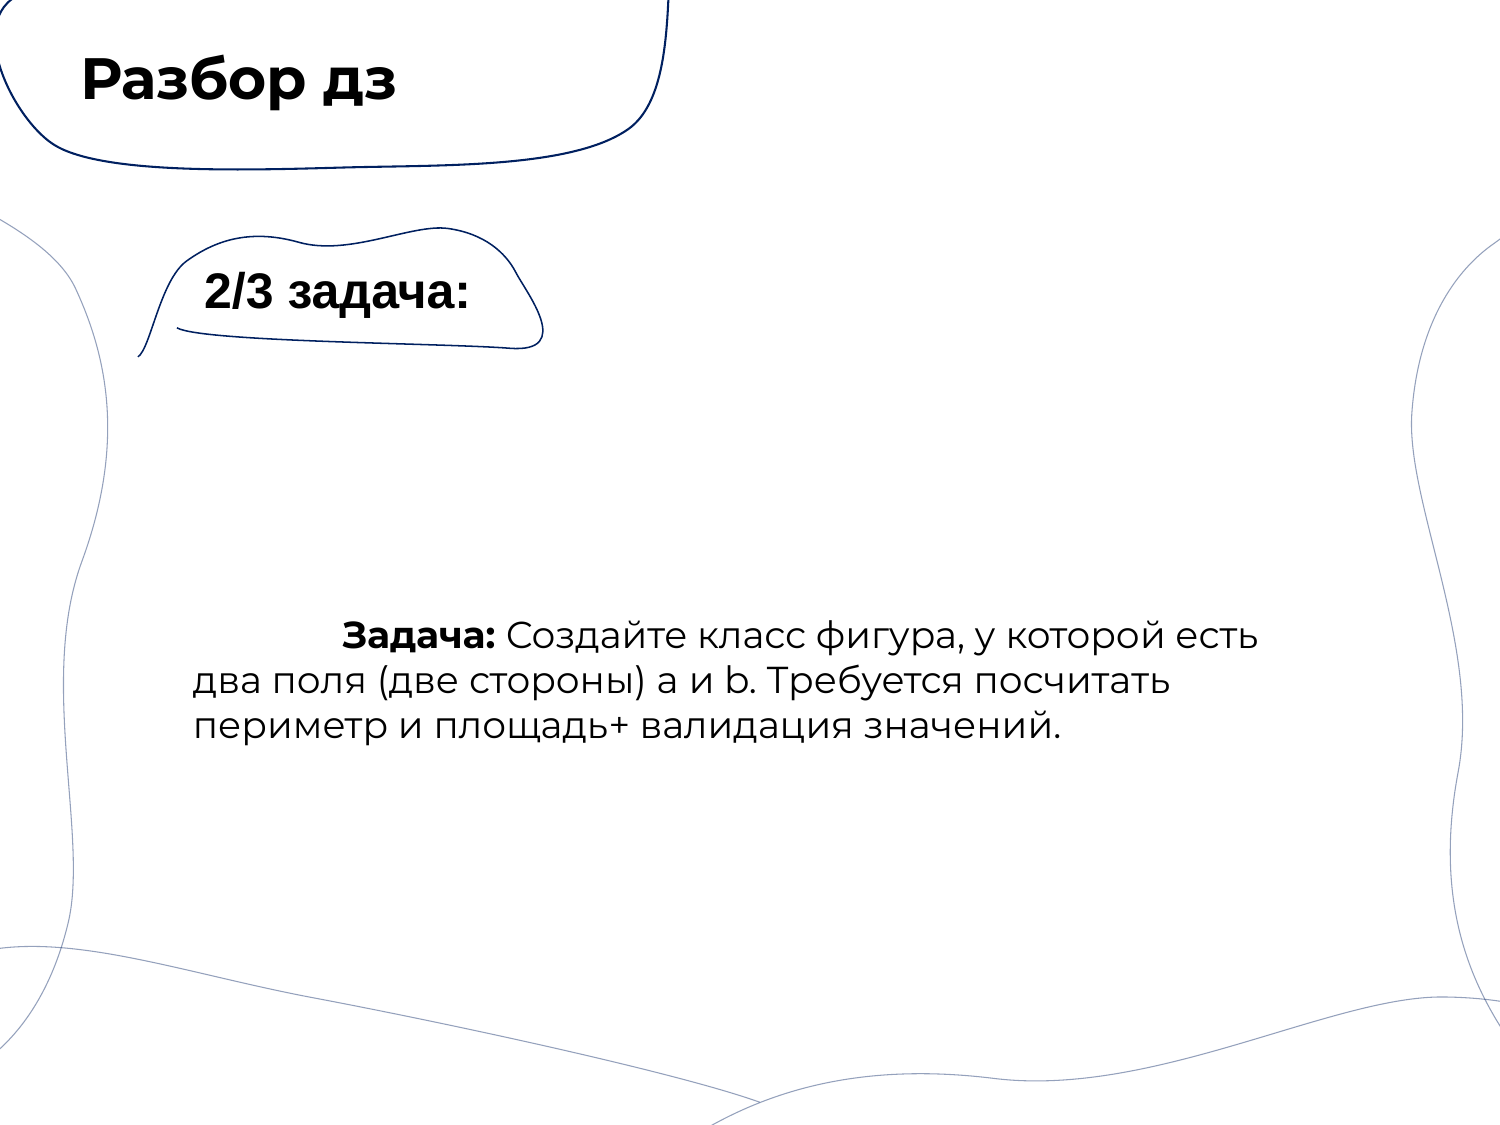

# Разбор дз

2/3 задача:

	Задача: Создайте класс фигура, у которой есть два поля (две стороны) a и b. Требуется посчитать периметр и площадь+ валидация значений.